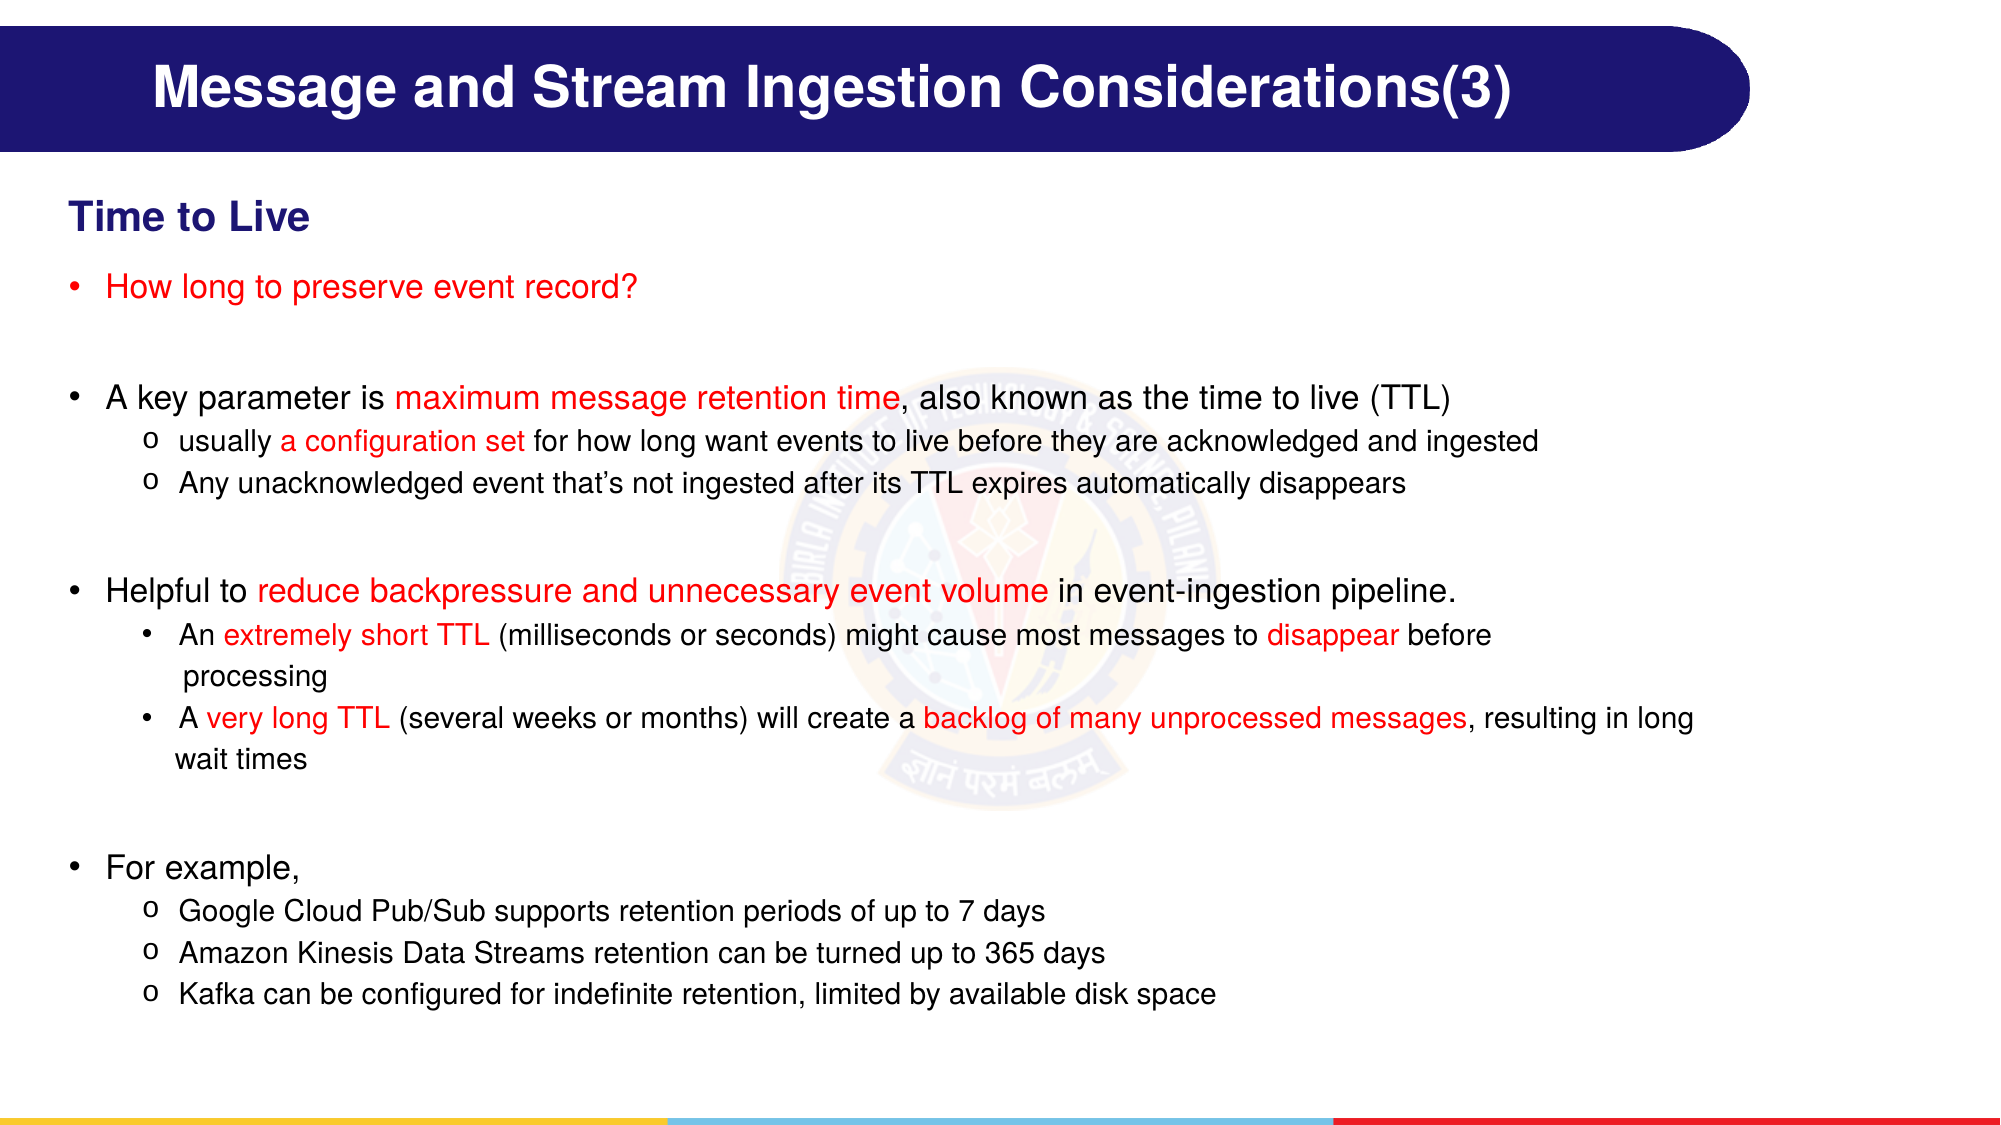

# Message and Stream Ingestion Considerations(3)
Time to Live
How long to preserve event record?

A key parameter is maximum message retention time, also known as the time to live (TTL)
usually a configuration set for how long want events to live before they are acknowledged and ingested
Any unacknowledged event that’s not ingested after its TTL expires automatically disappears

Helpful to reduce backpressure and unnecessary event volume in event-ingestion pipeline.
An extremely short TTL (milliseconds or seconds) might cause most messages to disappear before
     processing
A very long TTL (several weeks or months) will create a backlog of many unprocessed messages, resulting in long
    wait times

For example,
Google Cloud Pub/Sub supports retention periods of up to 7 days
Amazon Kinesis Data Streams retention can be turned up to 365 days
Kafka can be configured for indefinite retention, limited by available disk space